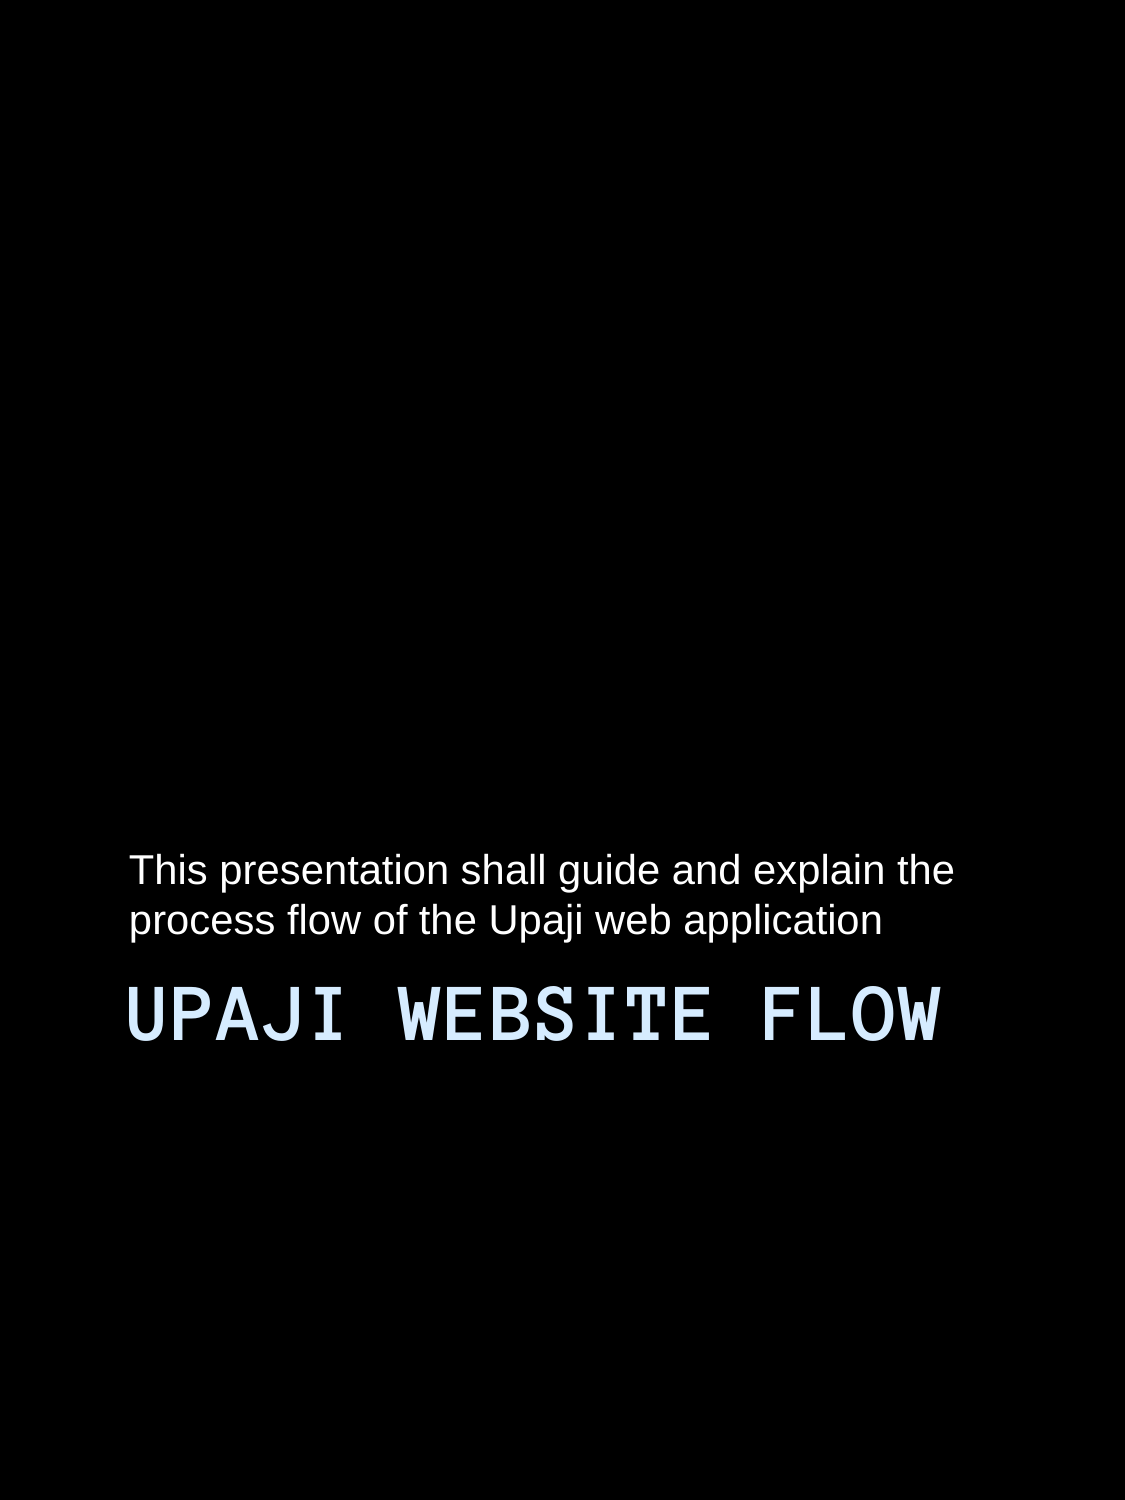

This presentation shall guide and explain the process flow of the Upaji web application
# Upaji Website flow